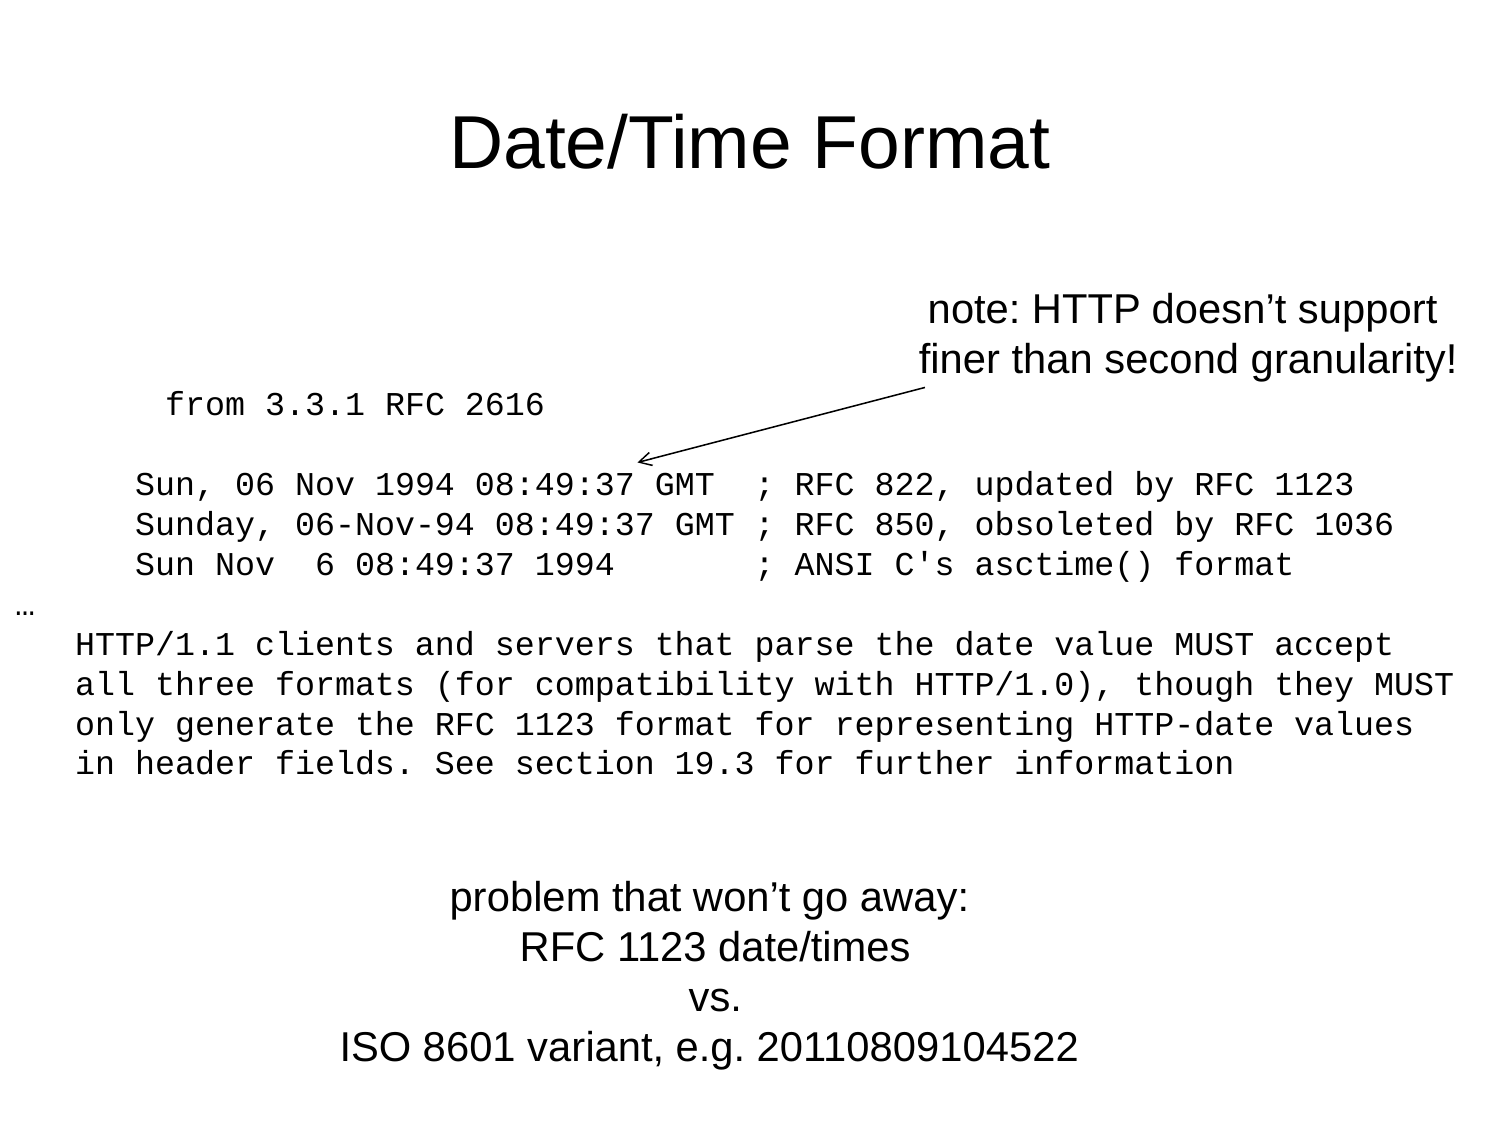

# Date/Time Format
note: HTTP doesn’t support
finer than second granularity!
	from 3.3.1 RFC 2616

      Sun, 06 Nov 1994 08:49:37 GMT  ; RFC 822, updated by RFC 1123
      Sunday, 06-Nov-94 08:49:37 GMT ; RFC 850, obsoleted by RFC 1036
      Sun Nov  6 08:49:37 1994       ; ANSI C's asctime() format
…
   HTTP/1.1 clients and servers that parse the date value MUST accept
   all three formats (for compatibility with HTTP/1.0), though they MUST
   only generate the RFC 1123 format for representing HTTP-date values
   in header fields. See section 19.3 for further information
problem that won’t go away:
RFC 1123 date/times
vs.
ISO 8601 variant, e.g. 20110809104522